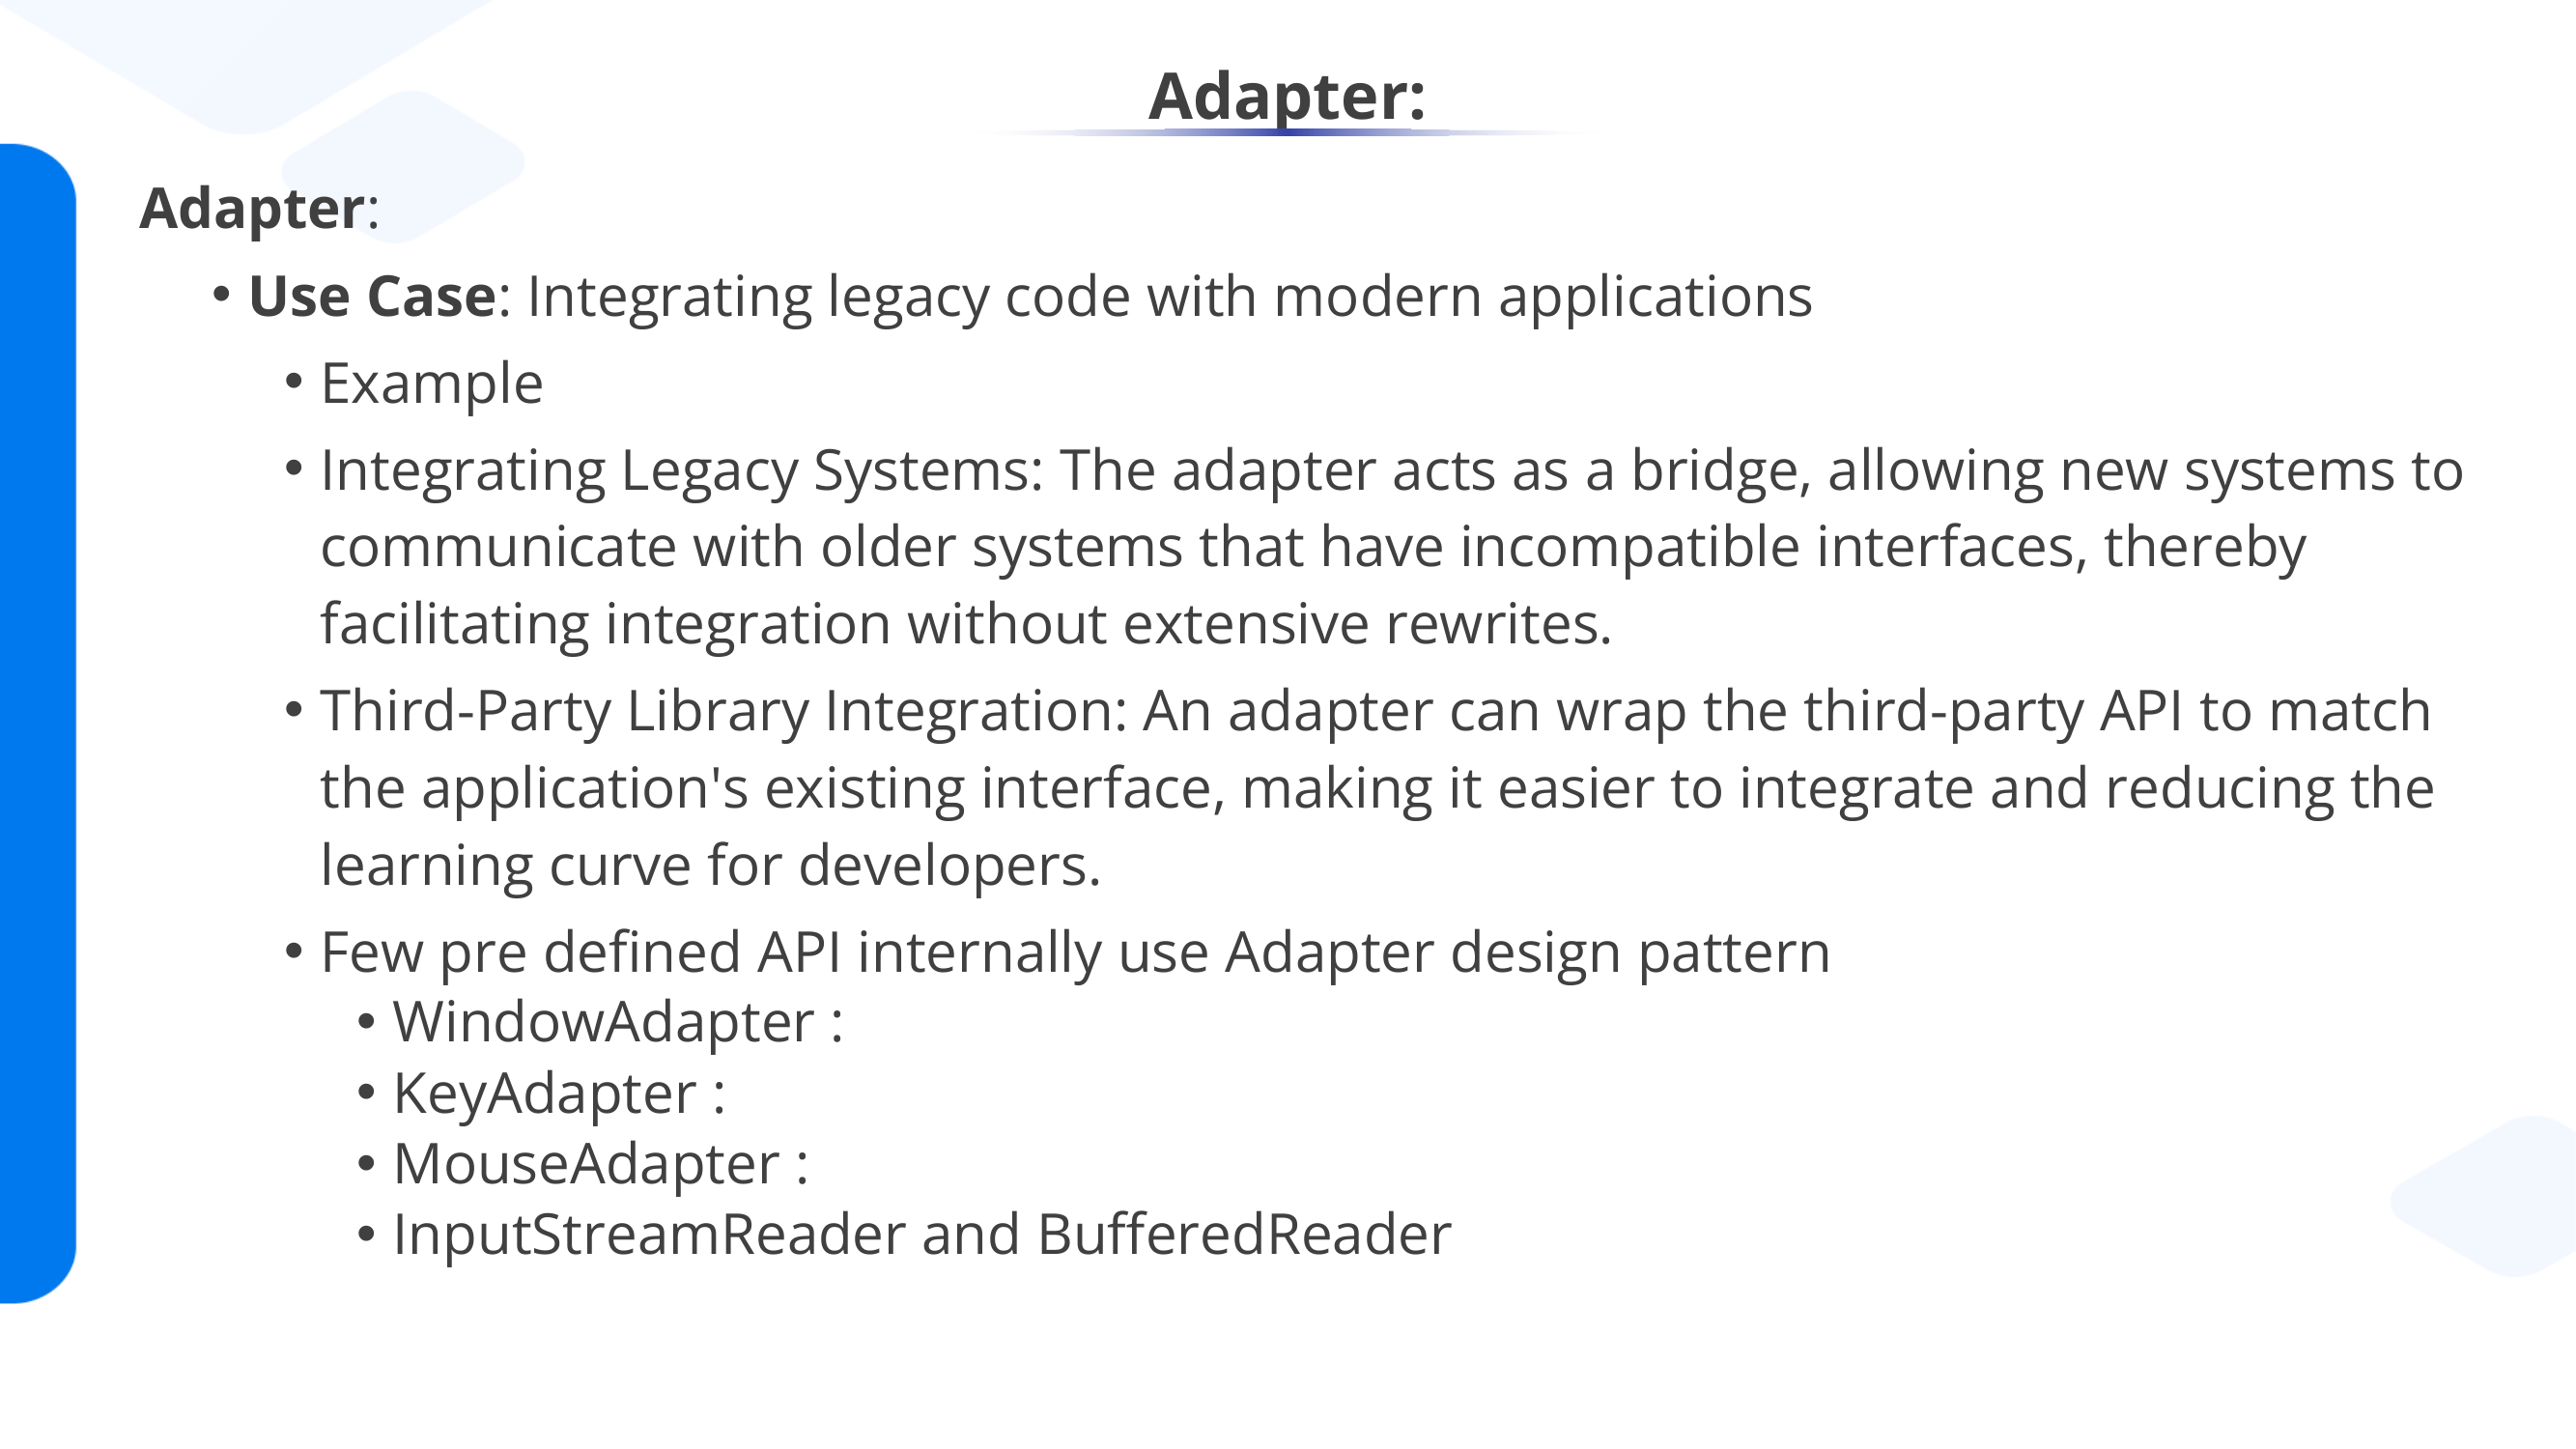

# Adapter:

Adapter:
Use Case: Integrating legacy code with modern applications
Example
Integrating Legacy Systems: The adapter acts as a bridge, allowing new systems to communicate with older systems that have incompatible interfaces, thereby facilitating integration without extensive rewrites.
Third-Party Library Integration: An adapter can wrap the third-party API to match the application's existing interface, making it easier to integrate and reducing the learning curve for developers.
Few pre defined API internally use Adapter design pattern
WindowAdapter :
KeyAdapter :
MouseAdapter :
InputStreamReader and BufferedReader